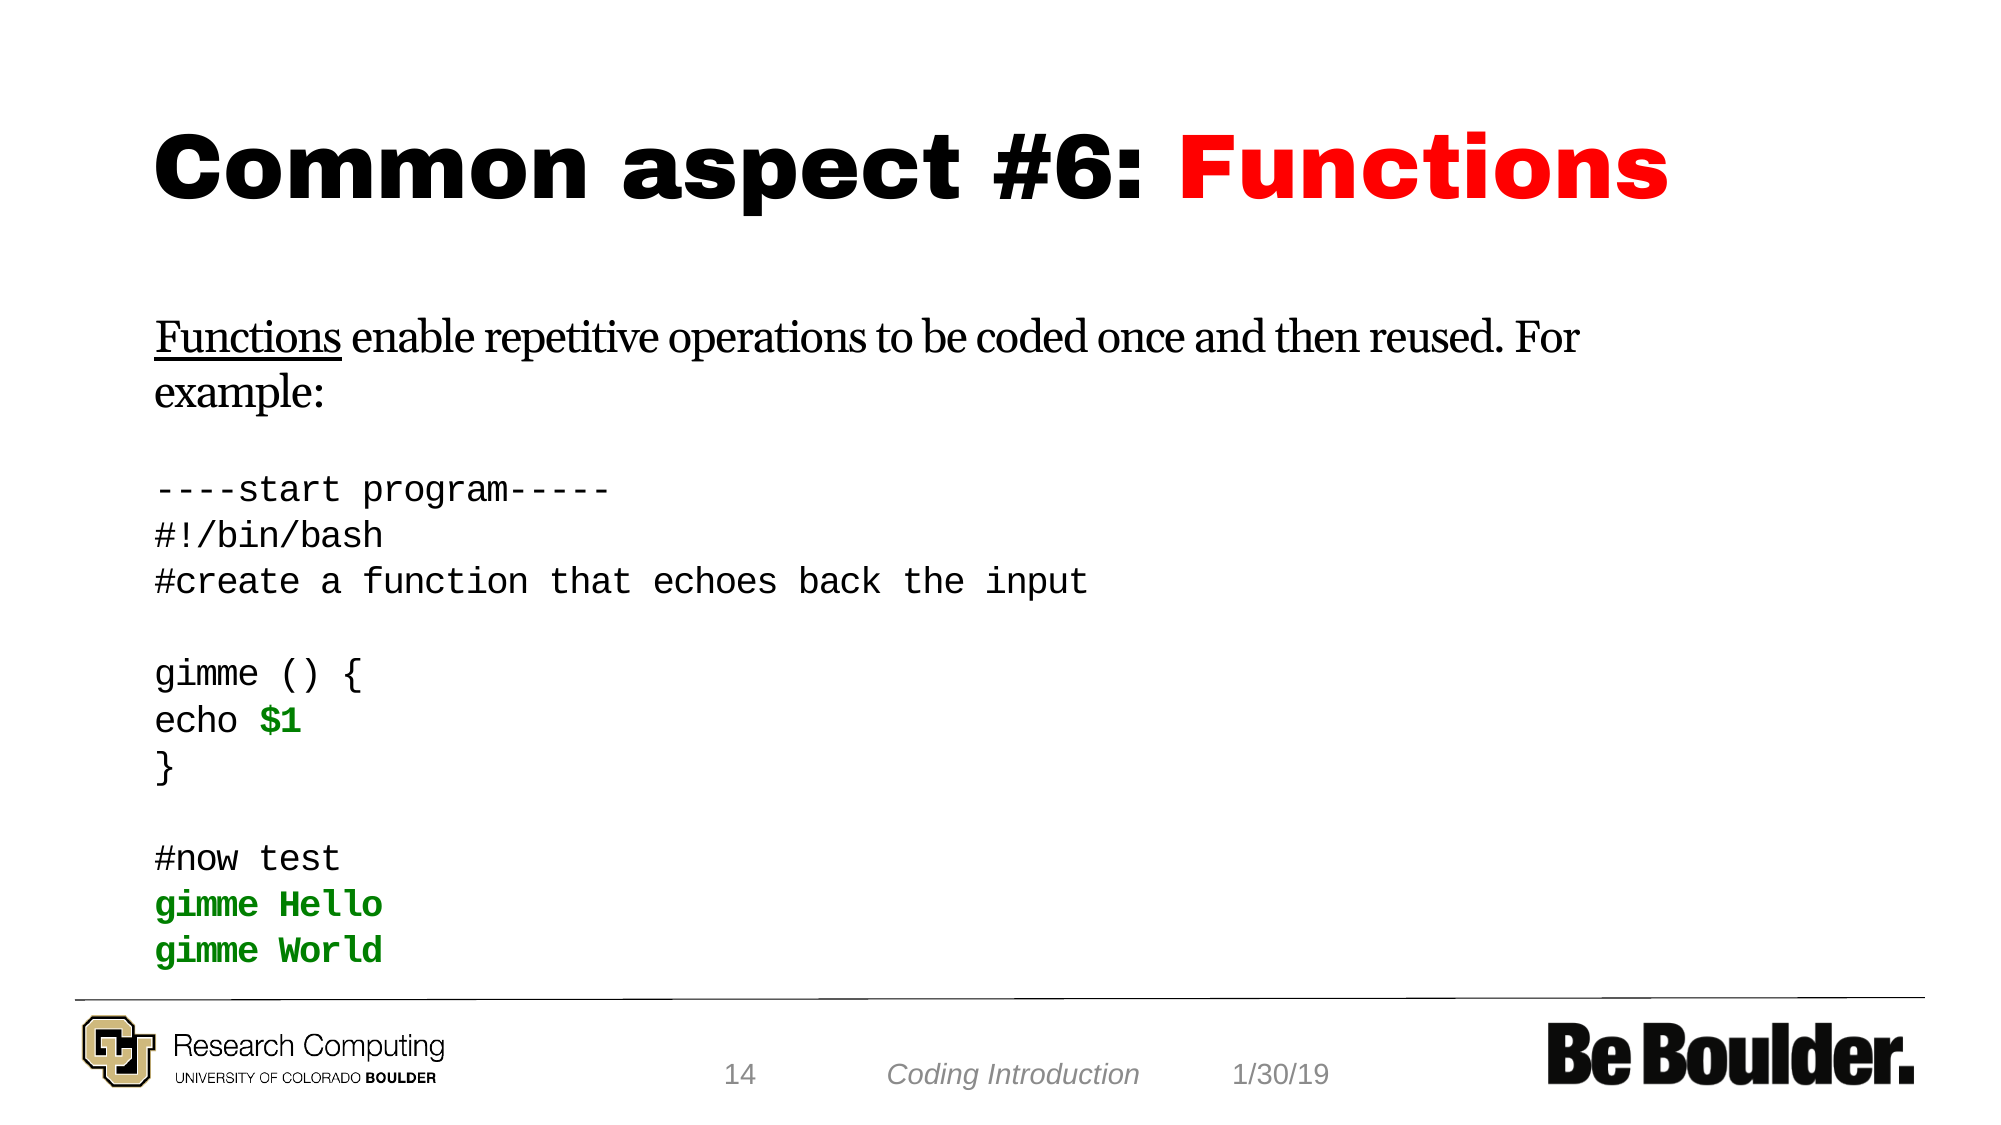

# Common aspect #6: Functions
Functions enable repetitive operations to be coded once and then reused. For example:

----start program-----
#!/bin/bash
#create a function that echoes back the input

gimme () {
	echo $1
}

#now test
gimme Hello
gimme World

14
1/30/19
Coding Introduction